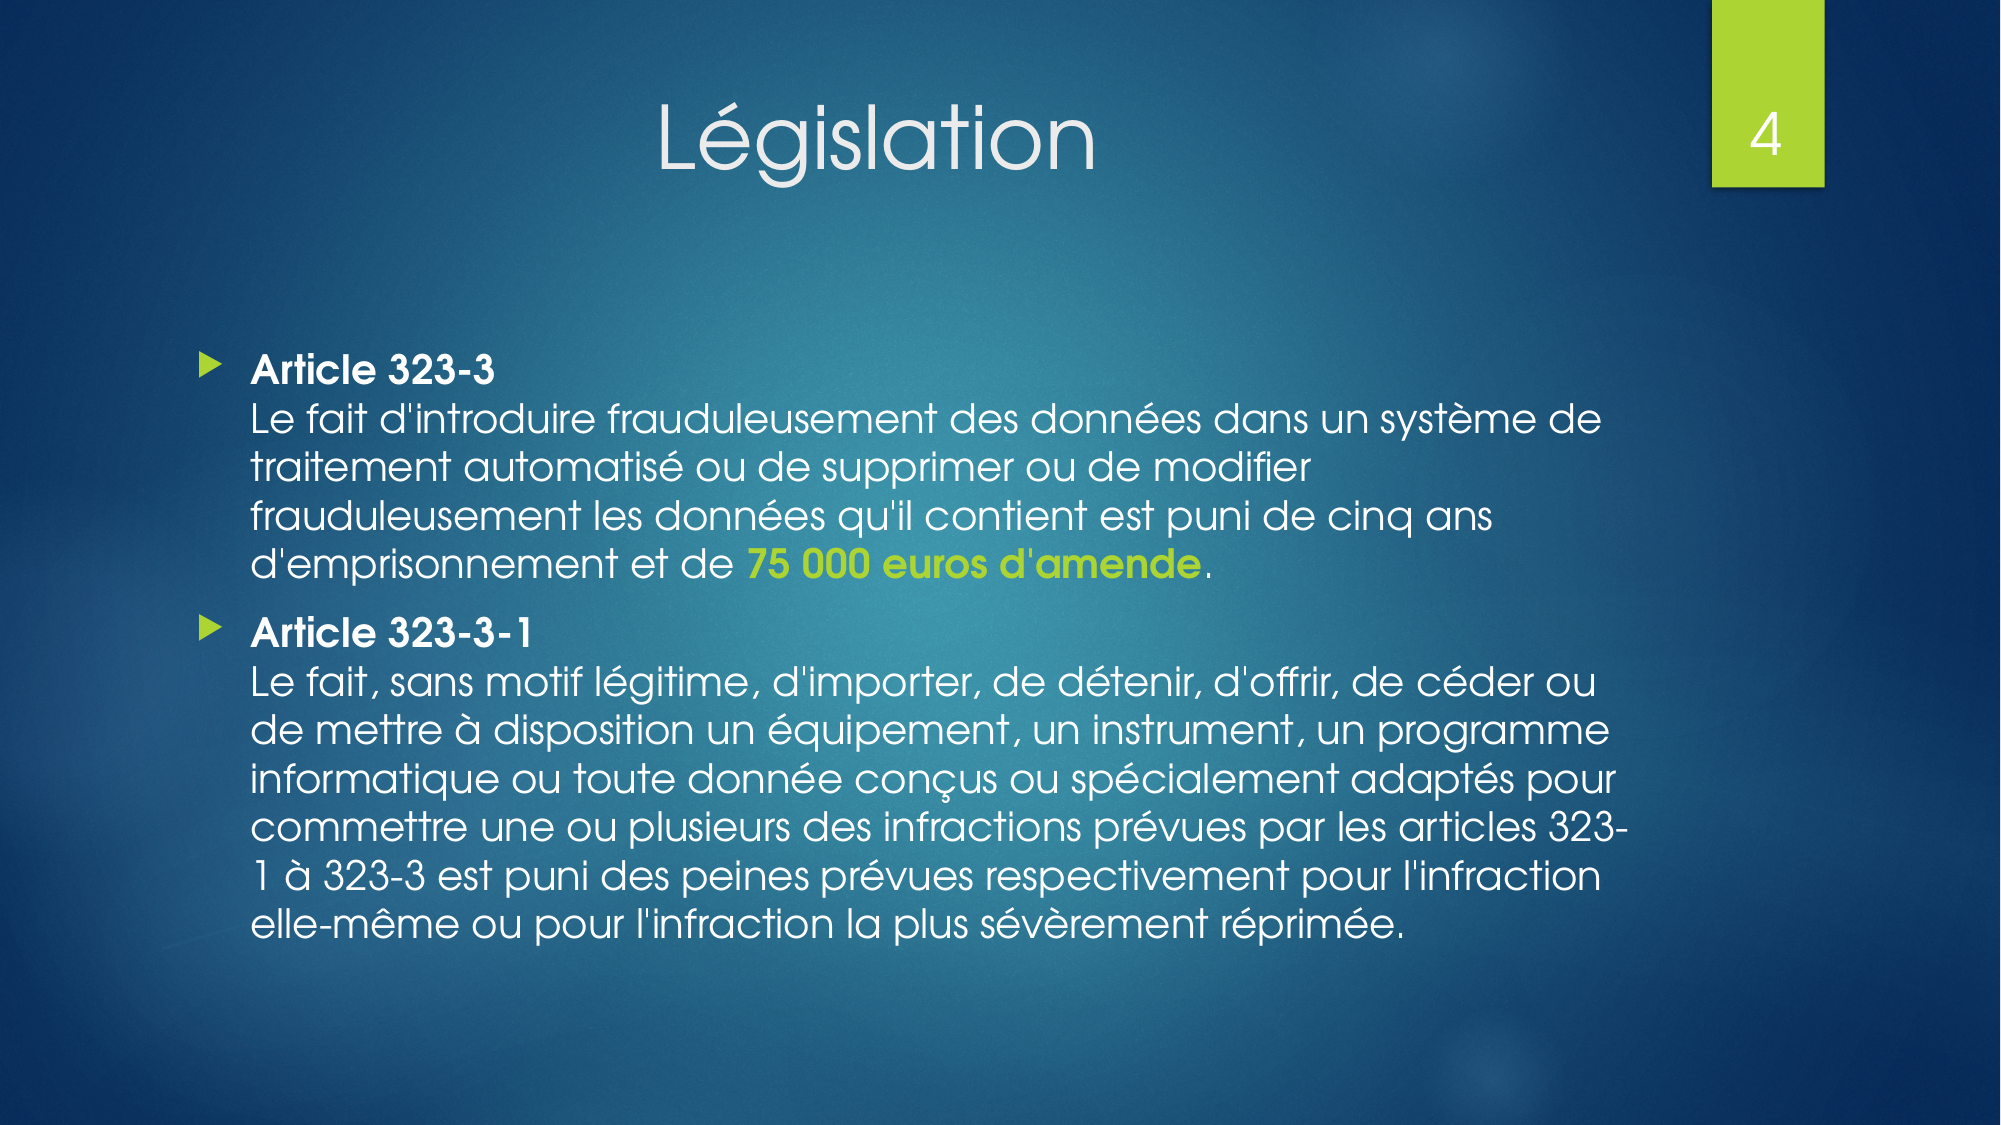

4
# Législation
Article 323-3
Le fait d'introduire frauduleusement des données dans un système de traitement automatisé ou de supprimer ou de modifier frauduleusement les données qu'il contient est puni de cinq ans d'emprisonnement et de 75 000 euros d'amende.
Article 323-3-1
Le fait, sans motif légitime, d'importer, de détenir, d'offrir, de céder ou de mettre à disposition un équipement, un instrument, un programme informatique ou toute donnée conçus ou spécialement adaptés pour commettre une ou plusieurs des infractions prévues par les articles 323-1 à 323-3 est puni des peines prévues respectivement pour l'infraction elle-même ou pour l'infraction la plus sévèrement réprimée.